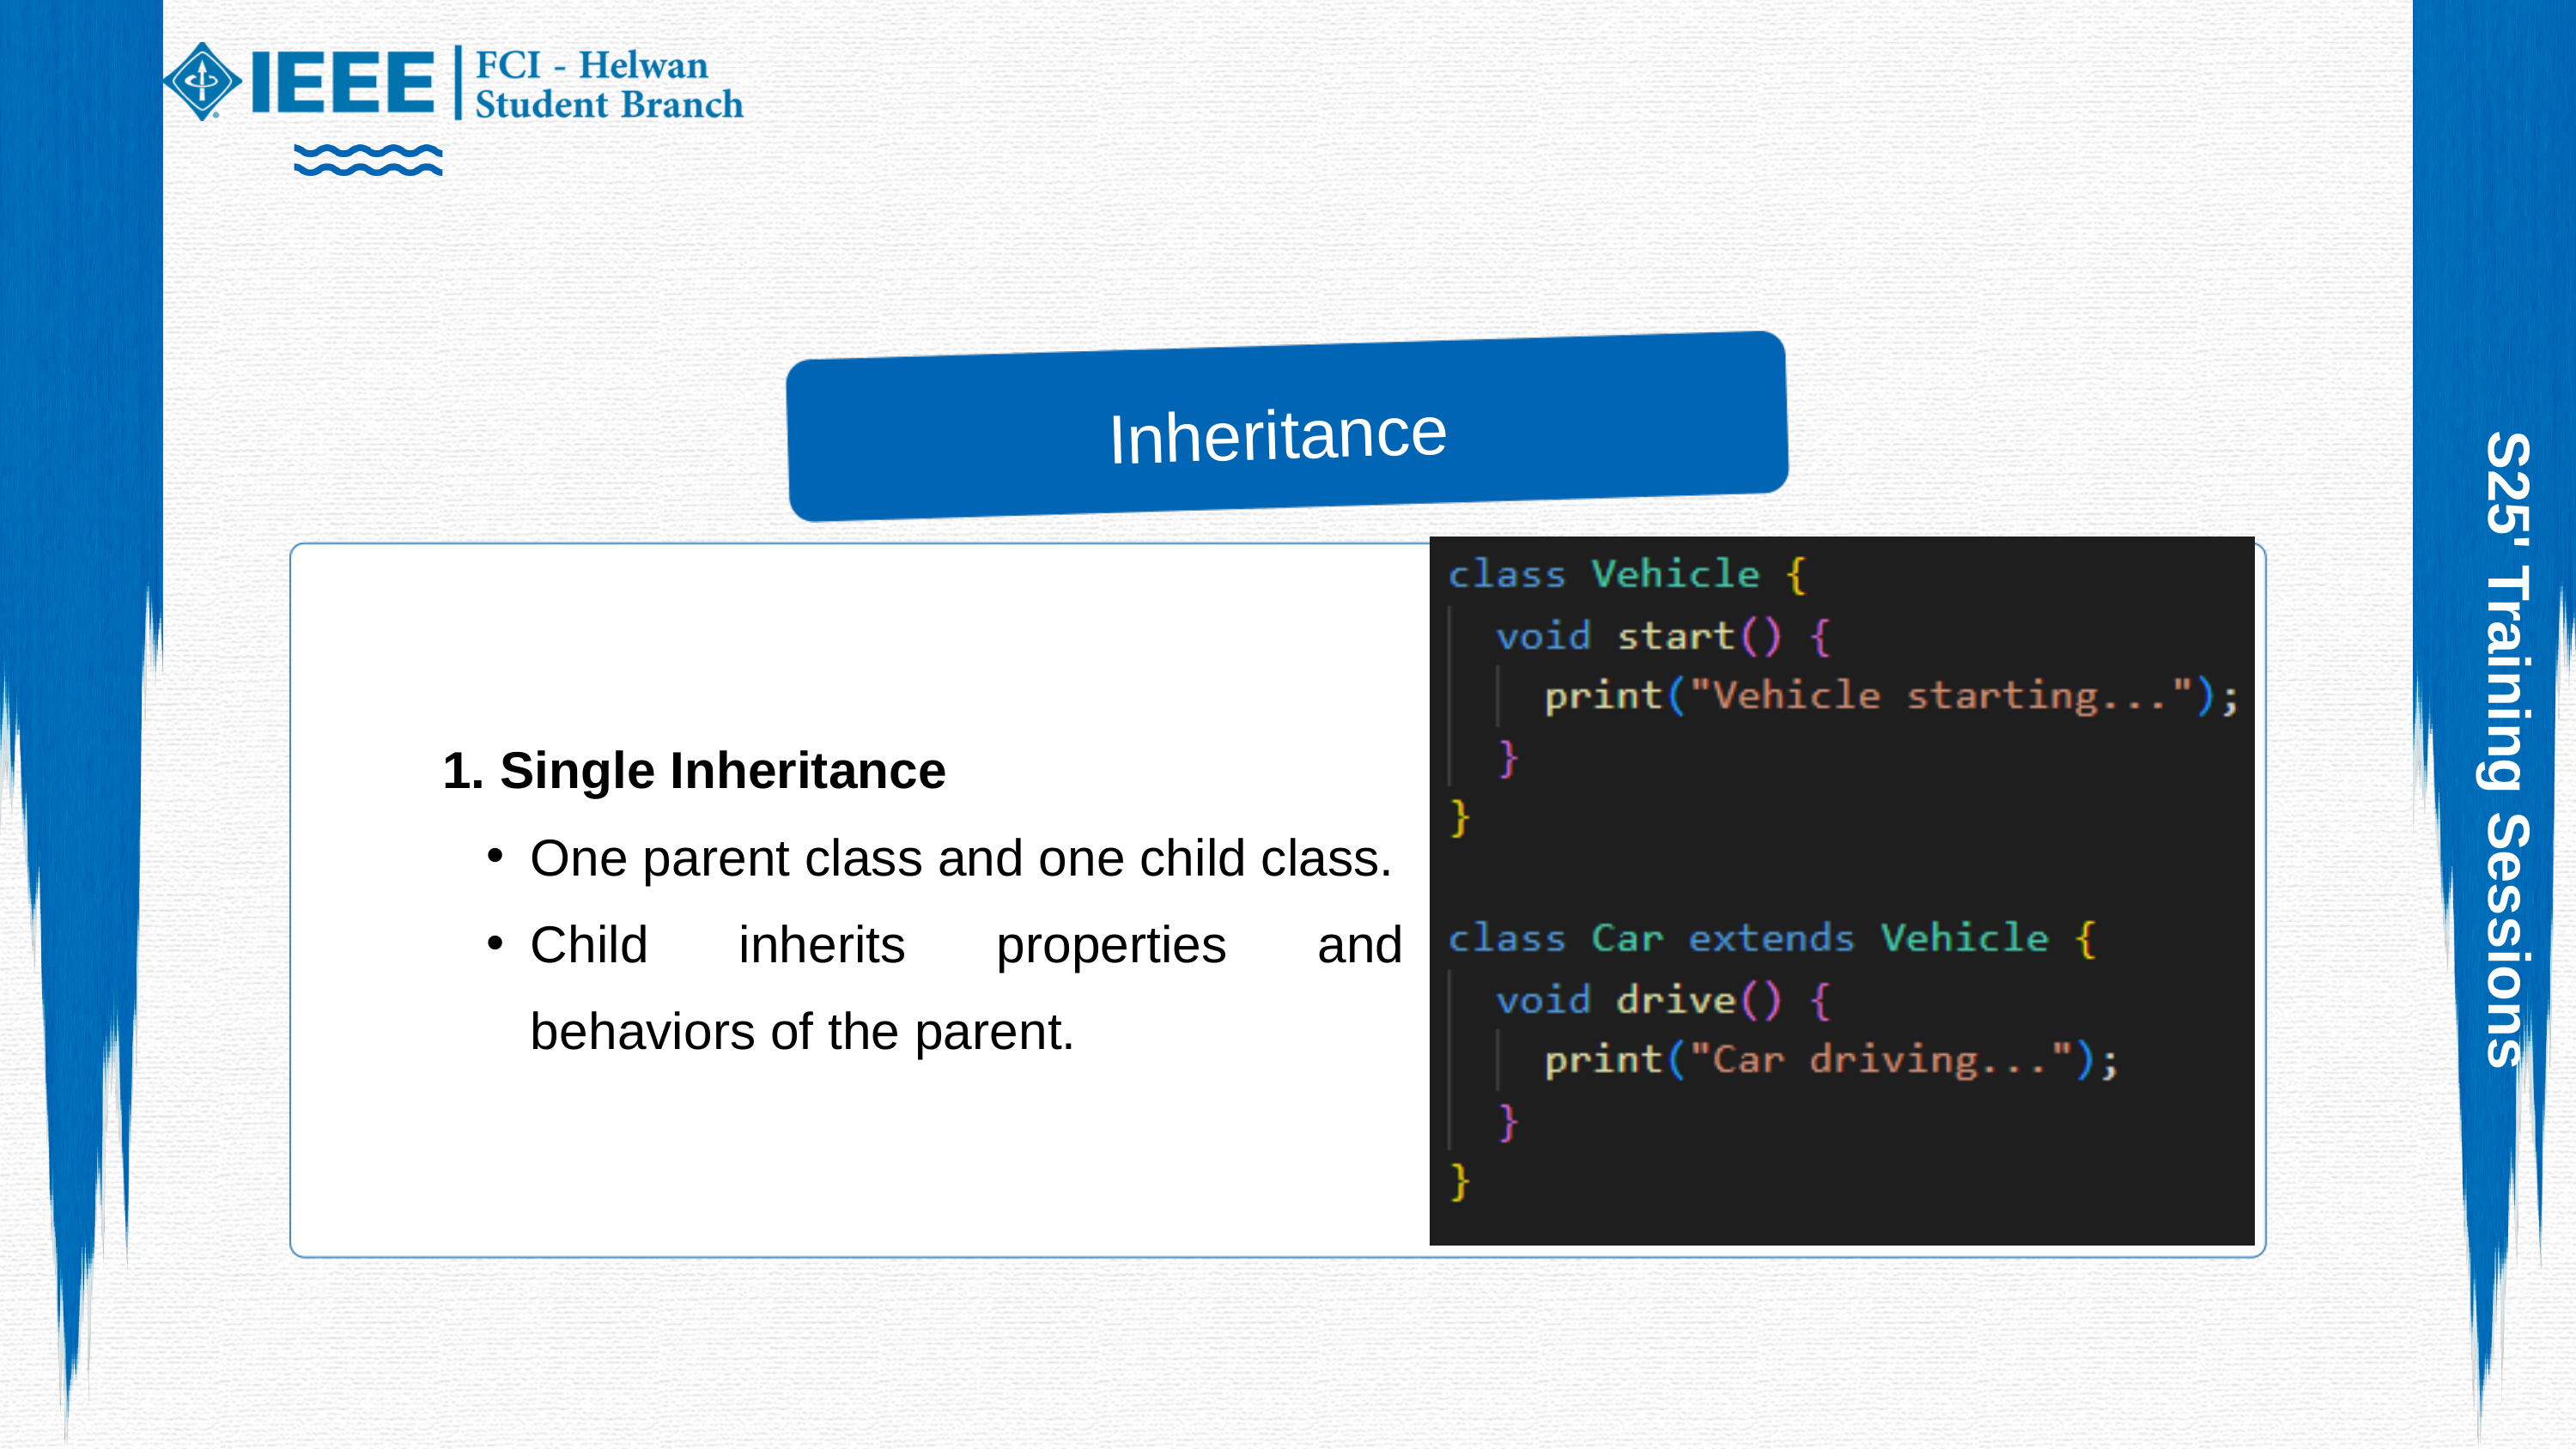

Inheritance

S25' Training Sessions

1. Single Inheritance
One parent class and one child class.
Child inherits properties and behaviors of the parent.